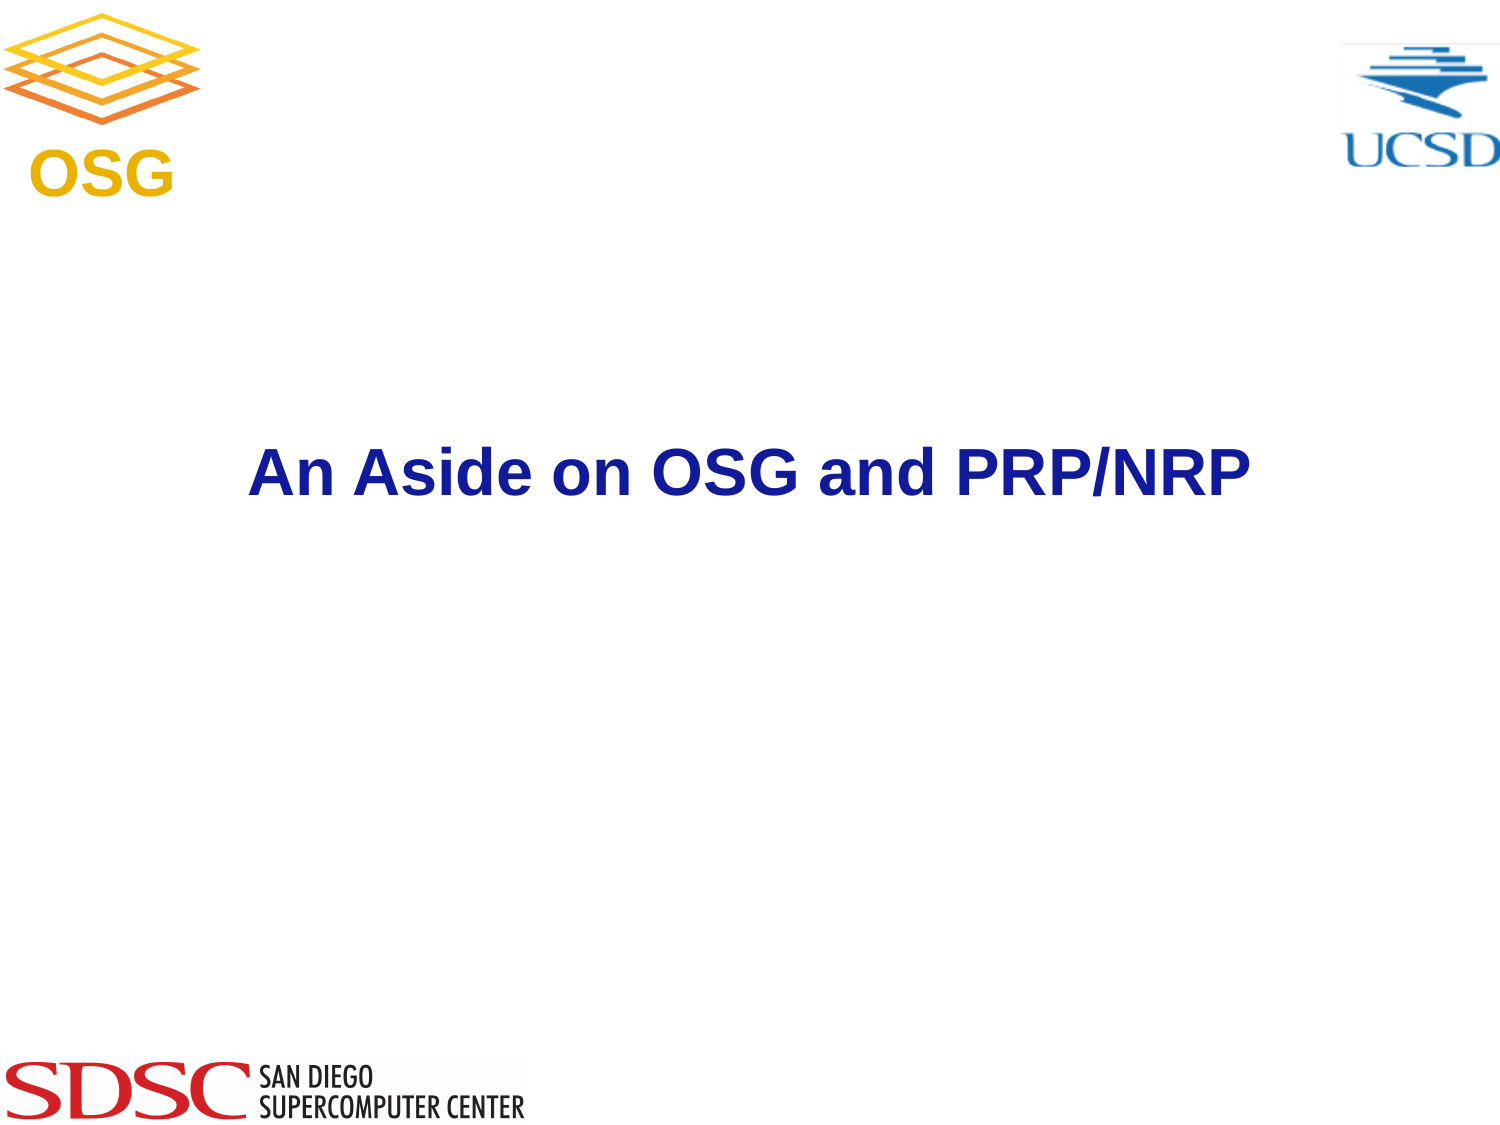

# An Aside on OSG and PRP/NRP